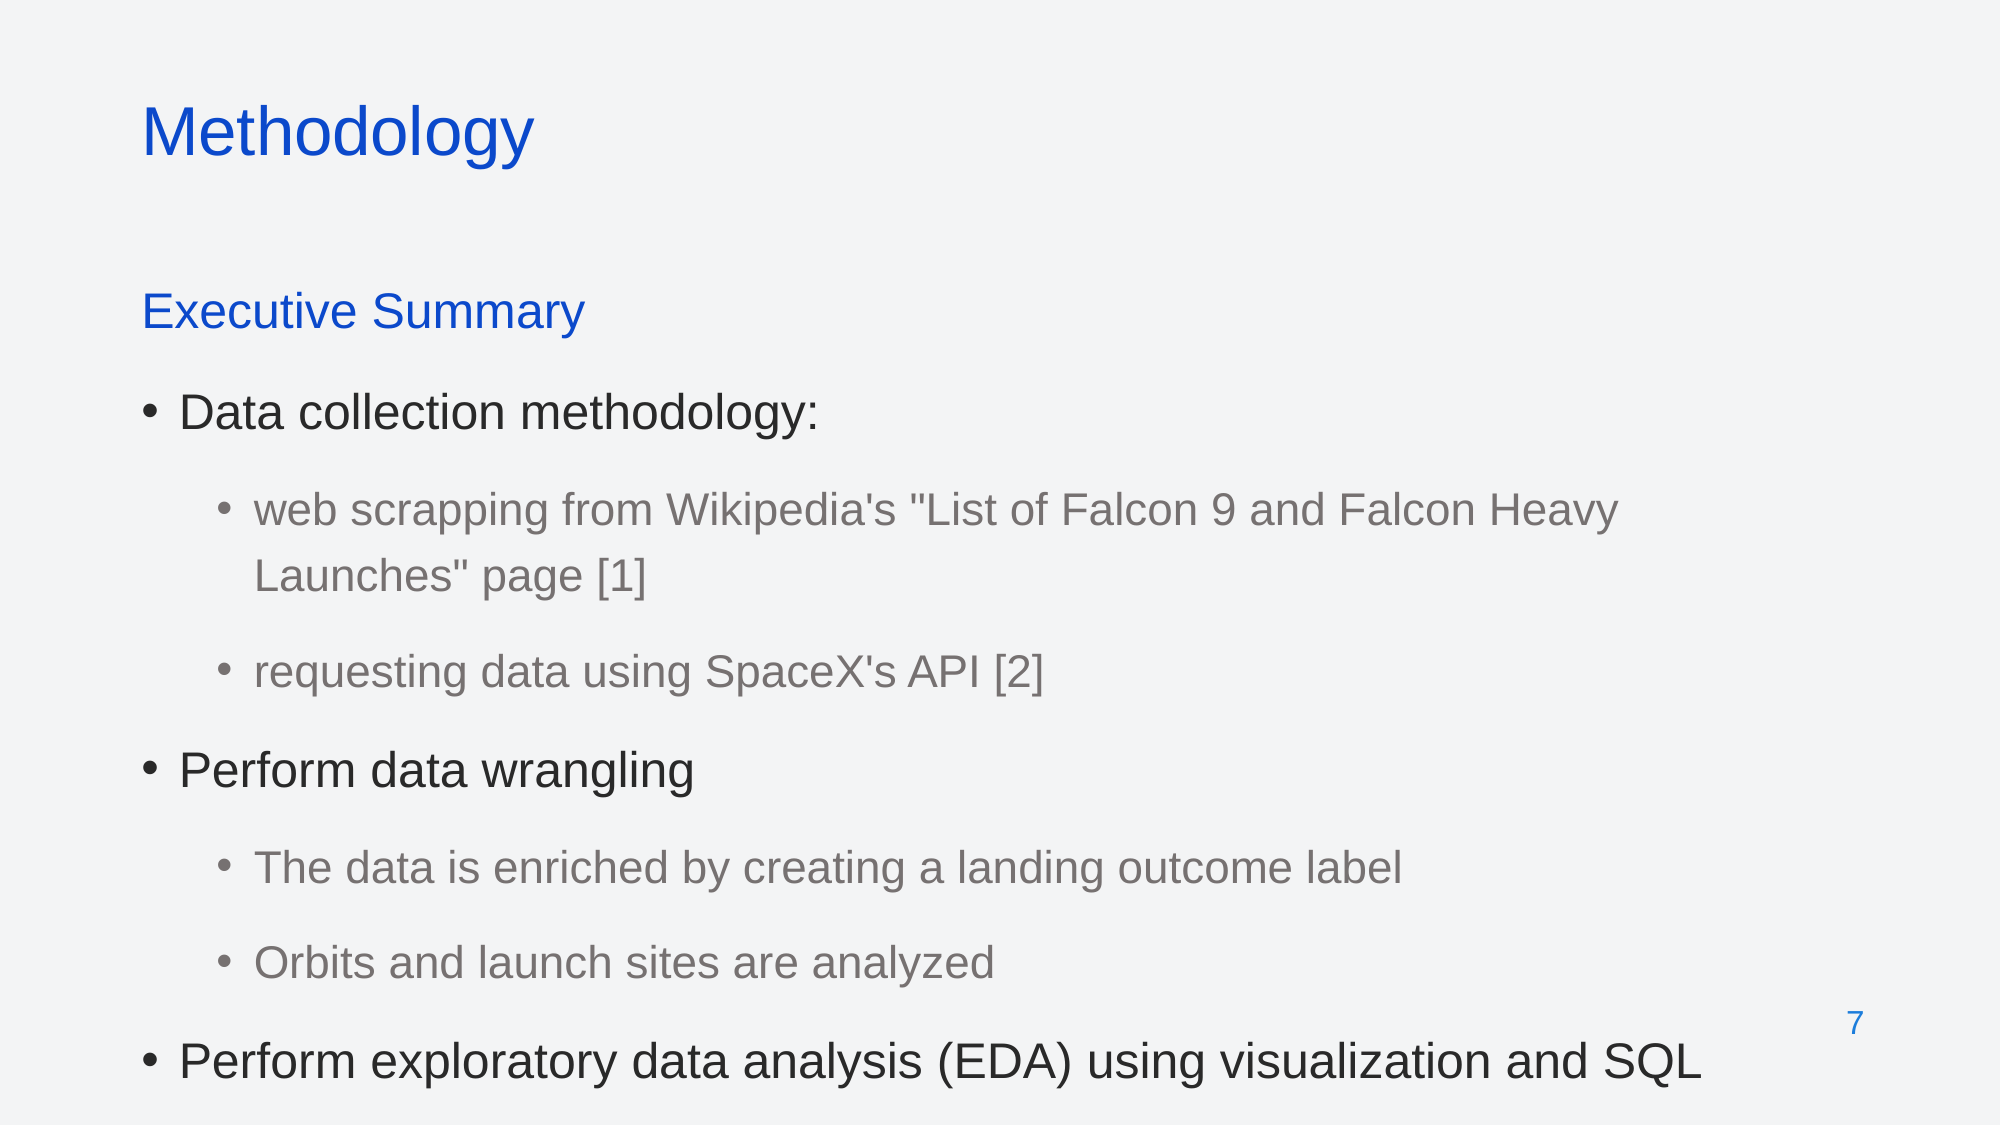

Methodology
Executive Summary
Data collection methodology:
web scrapping from Wikipedia's "List of Falcon 9 and Falcon Heavy Launches" page [1]
requesting data using SpaceX's API [2]
Perform data wrangling
The data is enriched by creating a landing outcome label
Orbits and launch sites are analyzed
Perform exploratory data analysis (EDA) using visualization and SQL

7